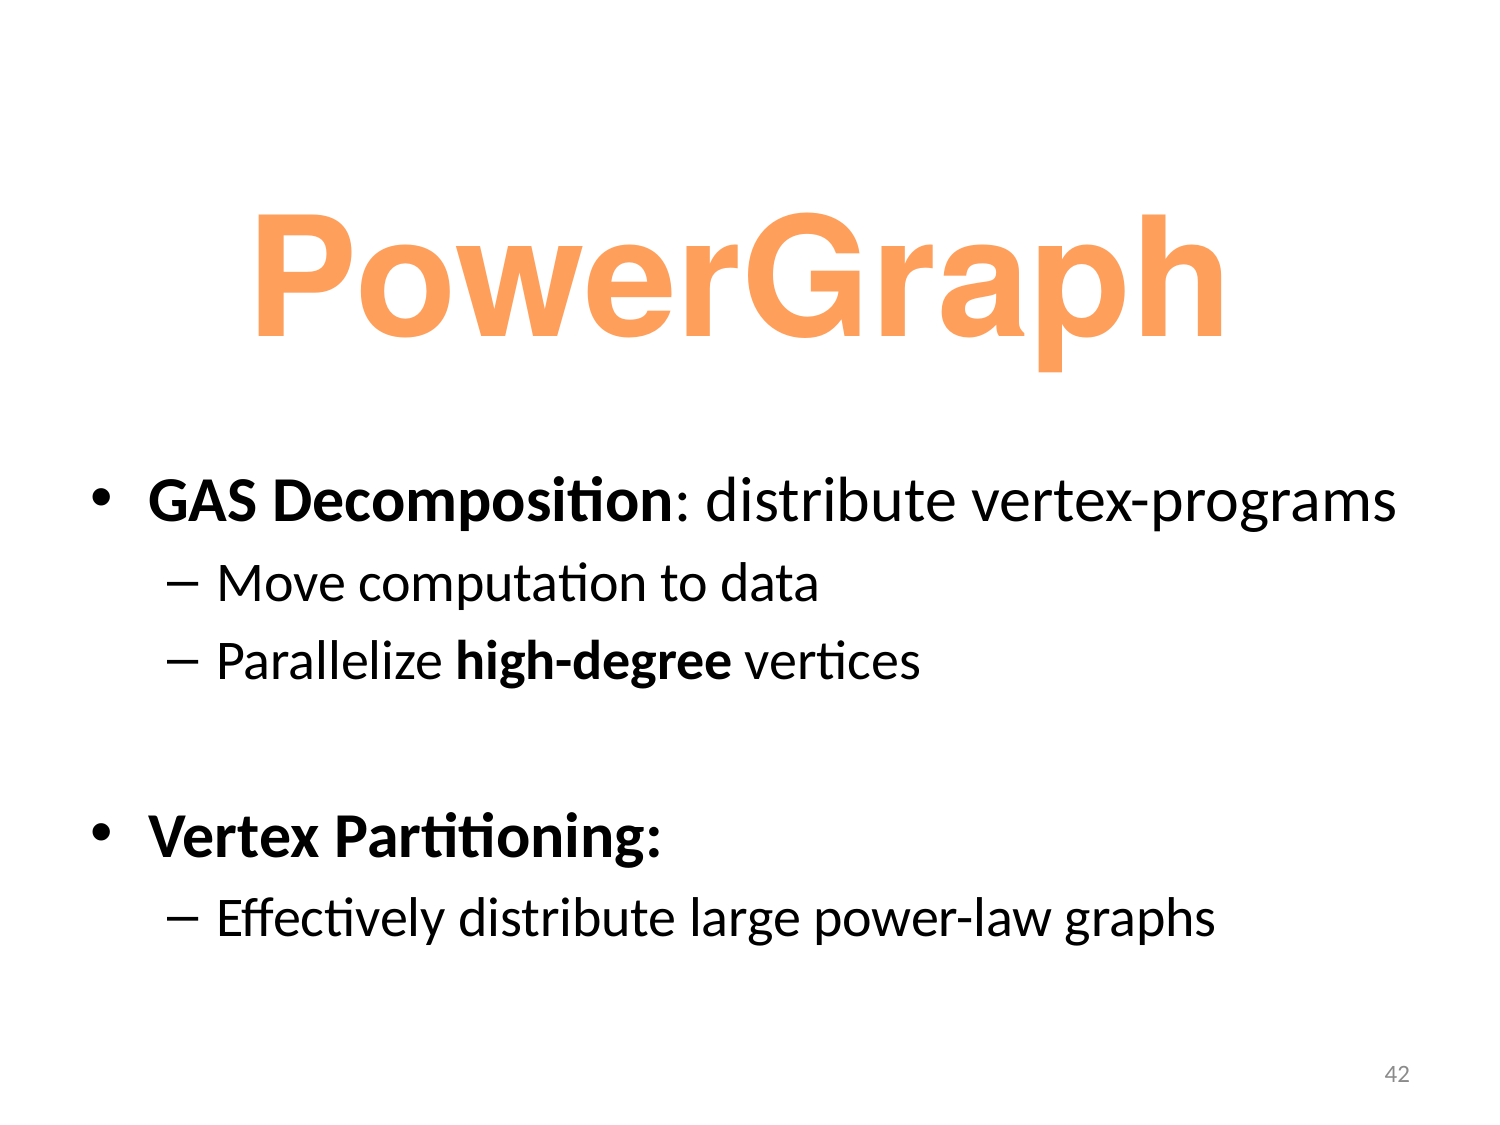

PowerGraph
GAS Decomposition: distribute vertex-programs
Move computation to data
Parallelize high-degree vertices

Vertex Partitioning:
Effectively distribute large power-law graphs
42